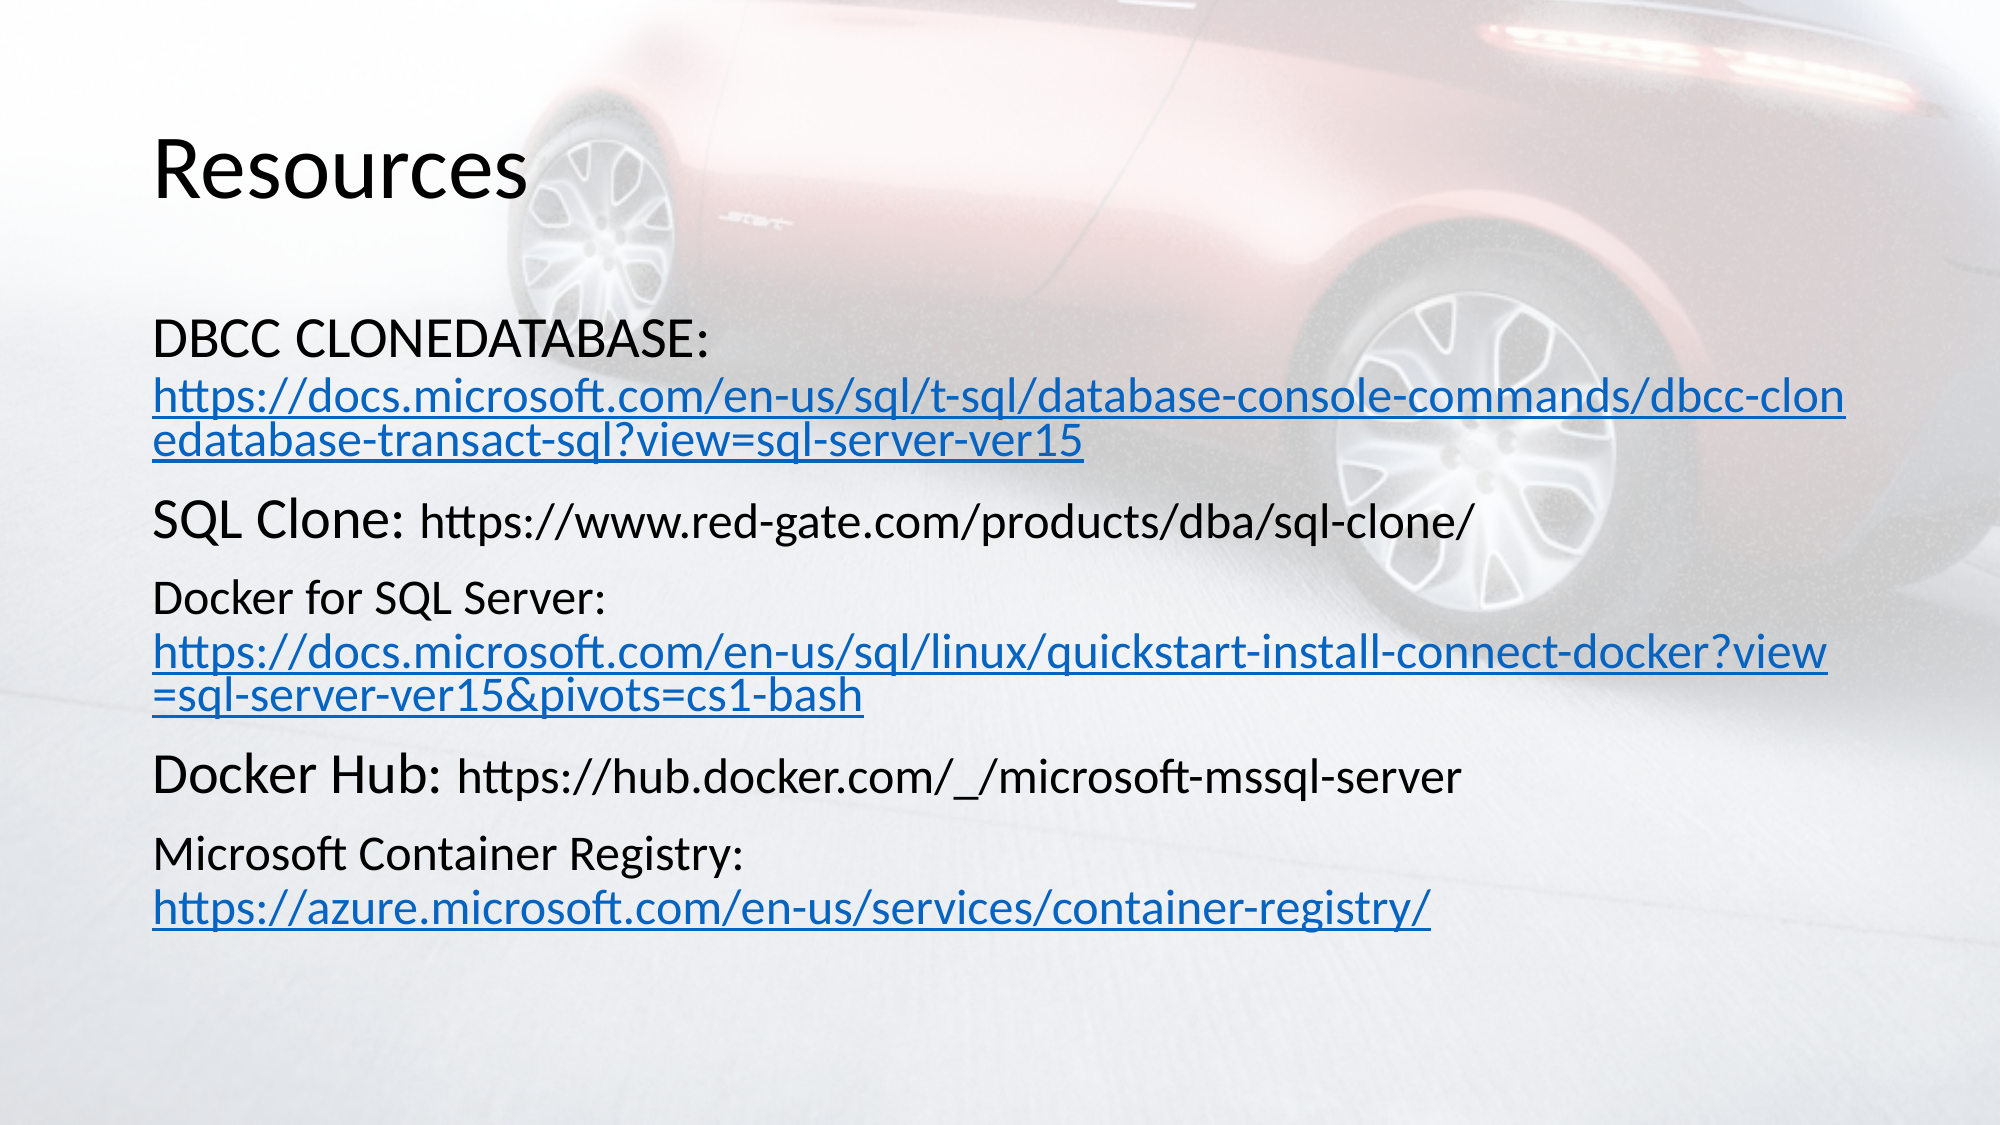

# Resources
DBCC CLONEDATABASE: https://docs.microsoft.com/en-us/sql/t-sql/database-console-commands/dbcc-clonedatabase-transact-sql?view=sql-server-ver15
SQL Clone: https://www.red-gate.com/products/dba/sql-clone/
Docker for SQL Server: https://docs.microsoft.com/en-us/sql/linux/quickstart-install-connect-docker?view=sql-server-ver15&pivots=cs1-bash
Docker Hub: https://hub.docker.com/_/microsoft-mssql-server
Microsoft Container Registry: https://azure.microsoft.com/en-us/services/container-registry/